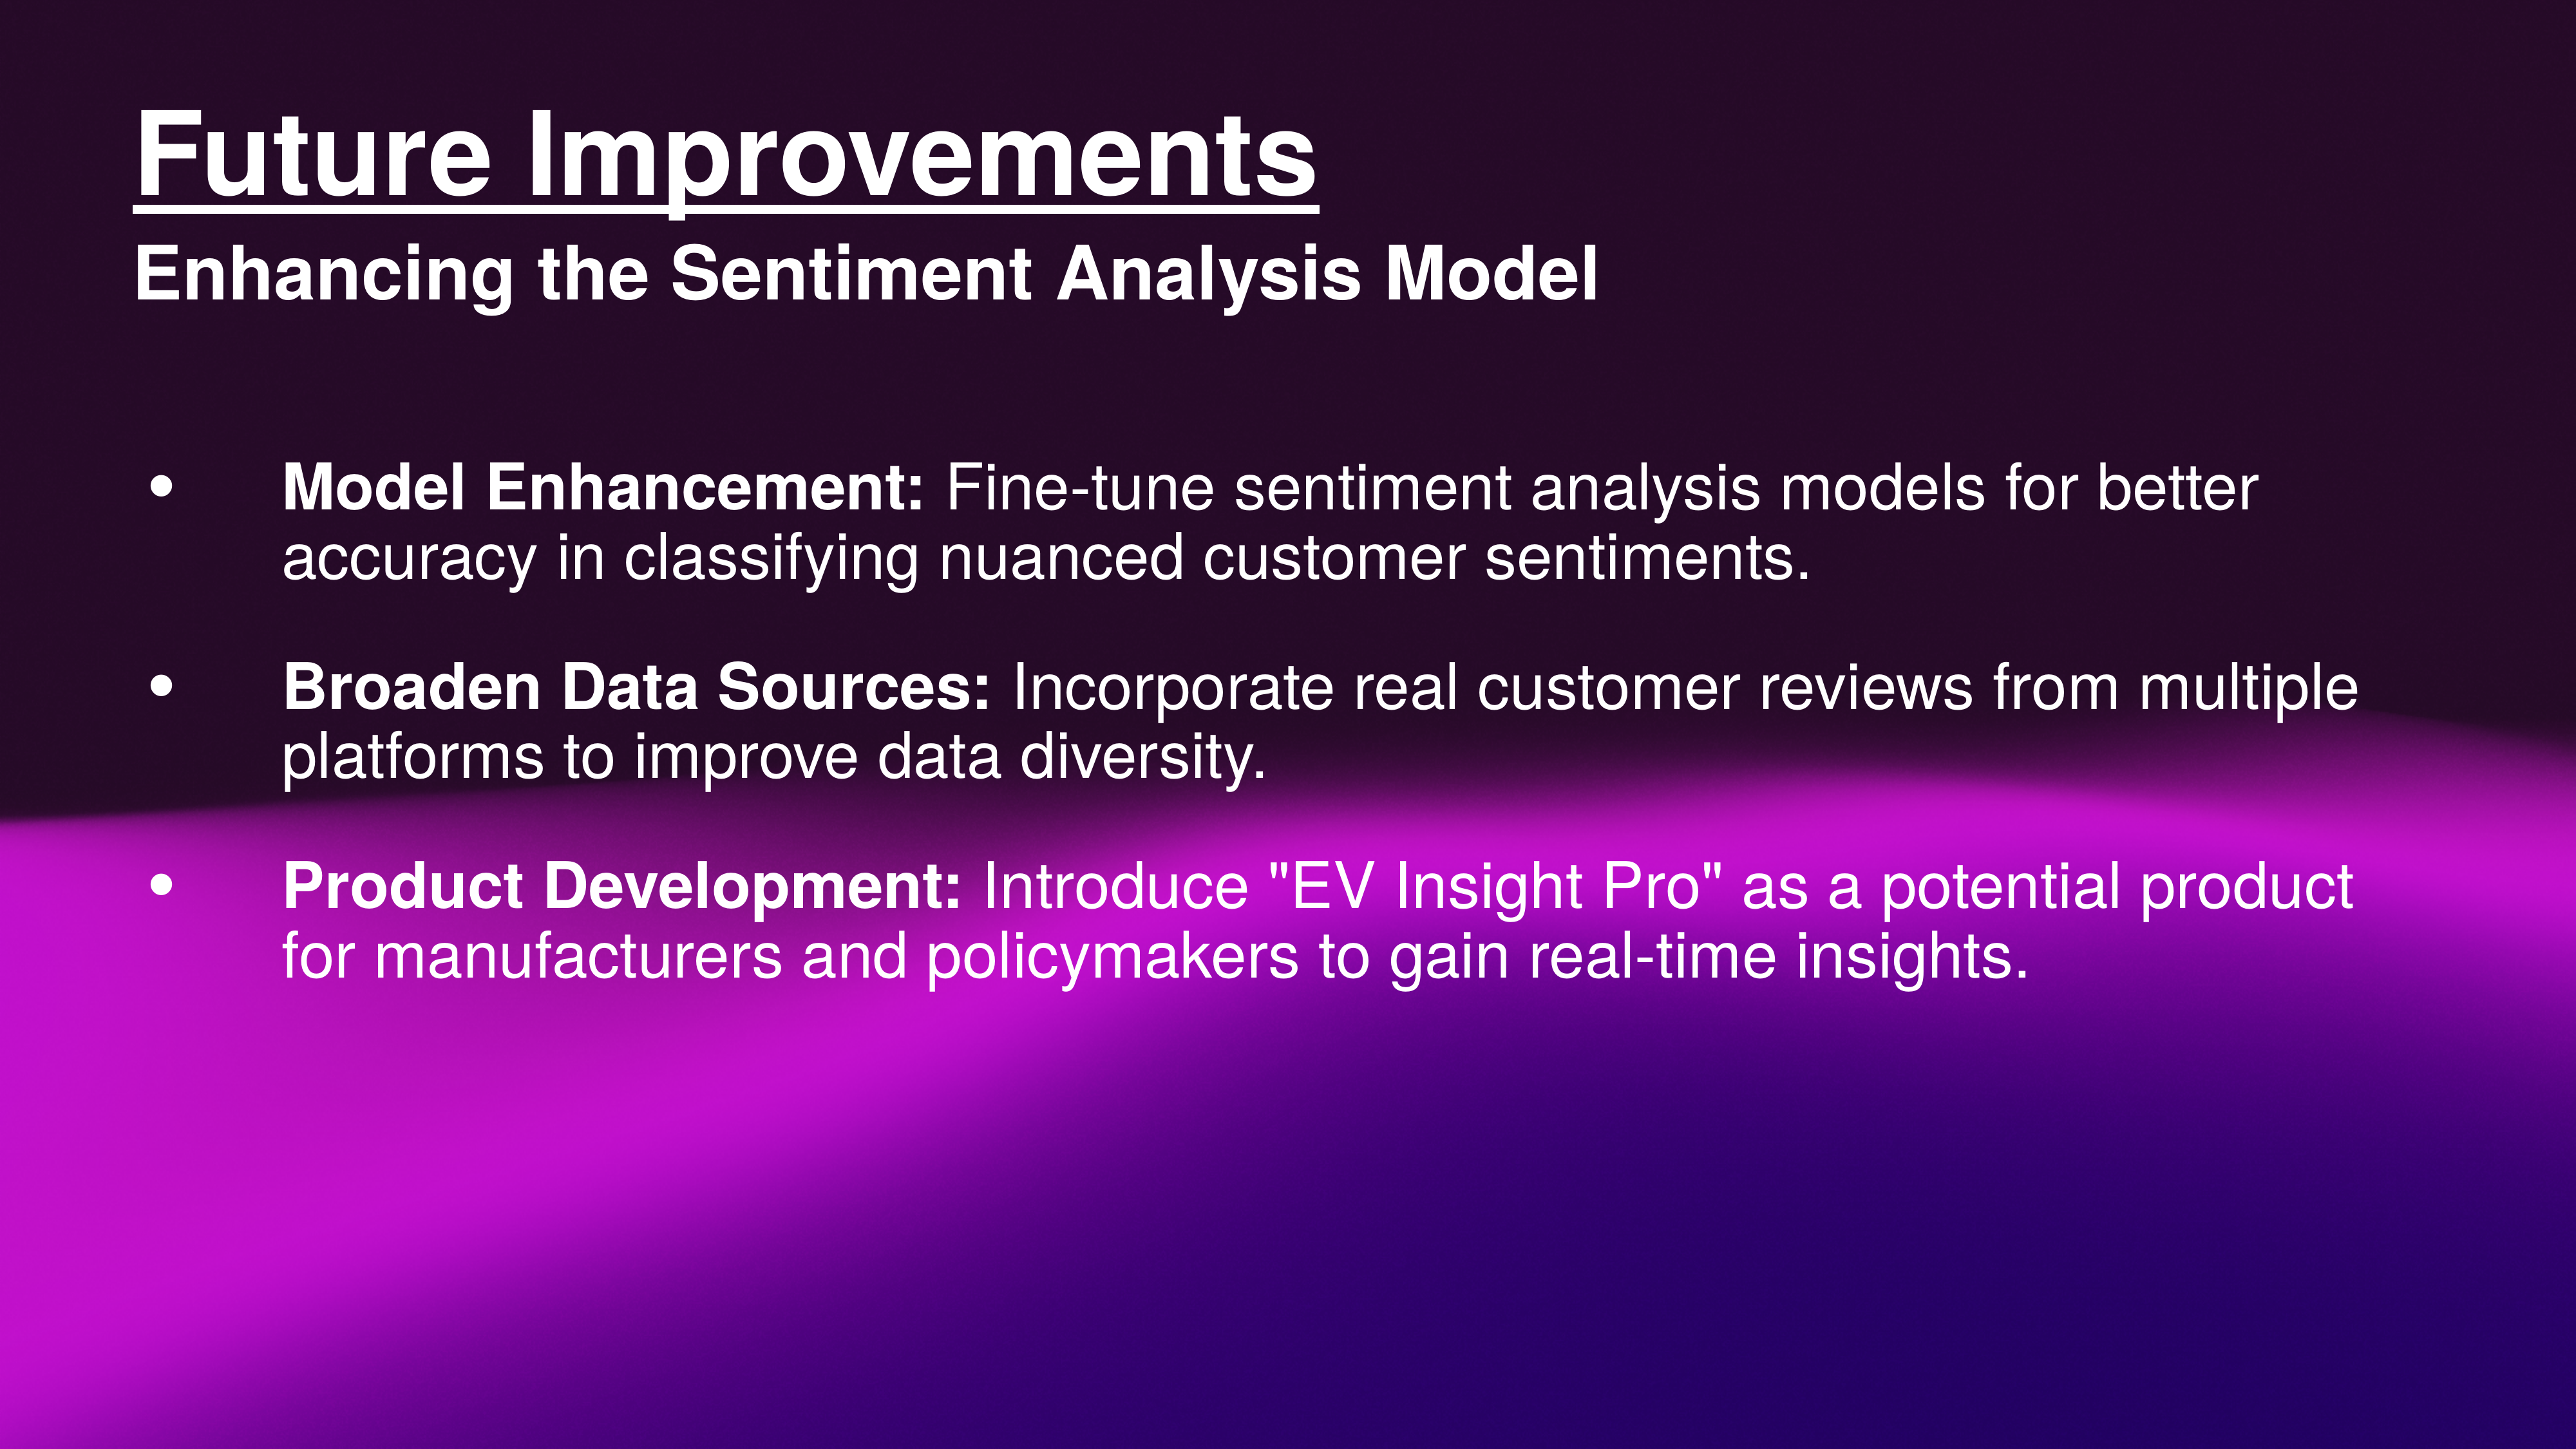

# Future Improvements
Enhancing the Sentiment Analysis Model
Model Enhancement: Fine-tune sentiment analysis models for better accuracy in classifying nuanced customer sentiments.
Broaden Data Sources: Incorporate real customer reviews from multiple platforms to improve data diversity.
Product Development: Introduce "EV Insight Pro" as a potential product for manufacturers and policymakers to gain real-time insights.